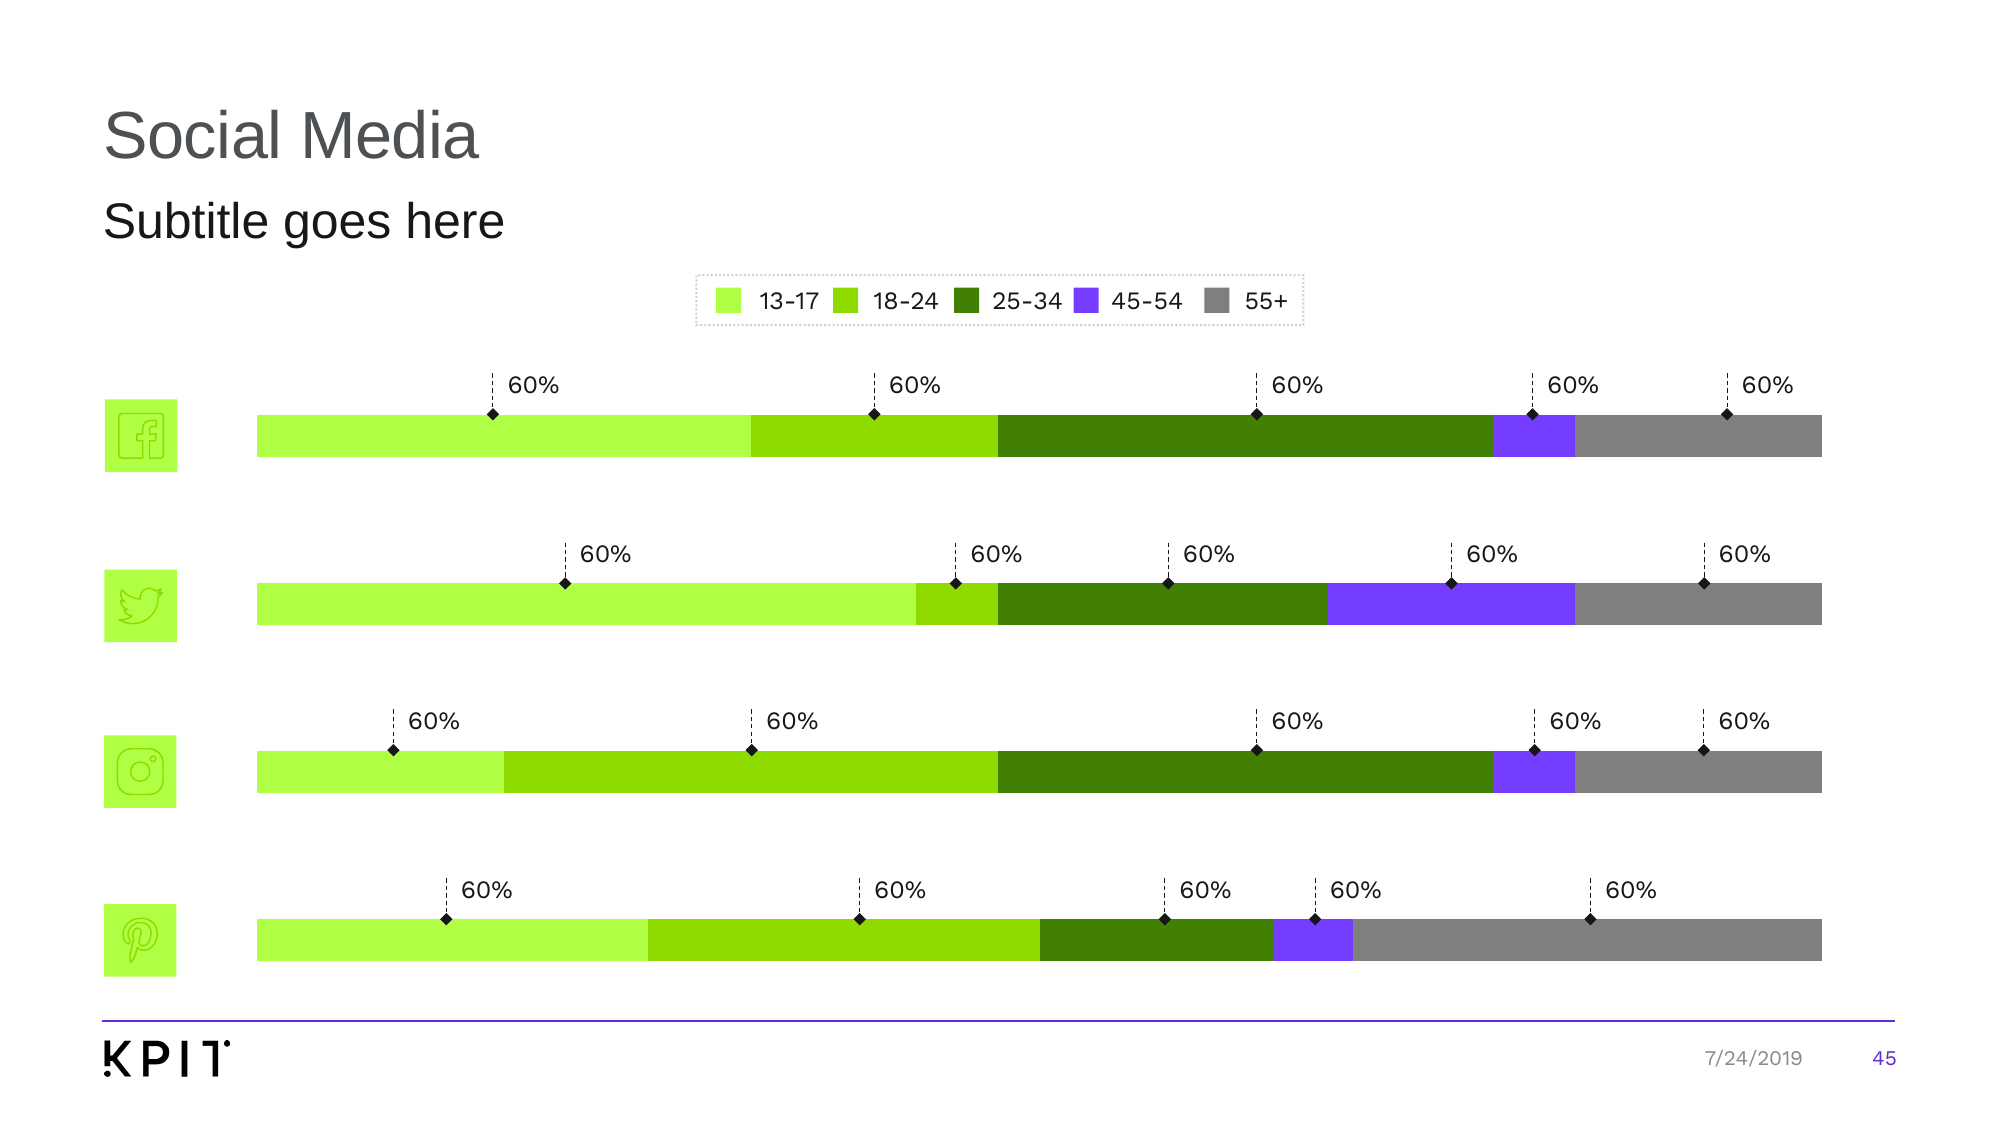

# Social Media
Subtitle goes here

13-17
18-24
25-34
45-54
55+

60%
60%
60%
60%
60%

### Chart

| Category | Series 1 | Series 2 | Series 3 | Series 4 | Series 5 |
|---|---|---|---|---|---|
| Category 1 | 30.0 | 15.0 | 30.0 | 5.0 | 15.0 |
60%
60%
60%
60%
60%

### Chart

| Category | Series 1 | Series 2 | Series 3 | Series 4 | Series 5 |
|---|---|---|---|---|---|
| Category 1 | 40.0 | 5.0 | 20.0 | 15.0 | 15.0 |
60%
60%
60%
60%
60%

### Chart

| Category | Series 1 | Series 2 | Series 3 | Series 4 | Series 5 |
|---|---|---|---|---|---|
| Category 1 | 15.0 | 30.0 | 30.0 | 5.0 | 15.0 |
60%
60%
60%
60%
60%

### Chart

| Category | Series 1 | Series 2 | Series 3 | Series 4 | Series 5 |
|---|---|---|---|---|---|
| Category 1 | 25.0 | 25.0 | 15.0 | 5.0 | 30.0 |
45
7/24/2019